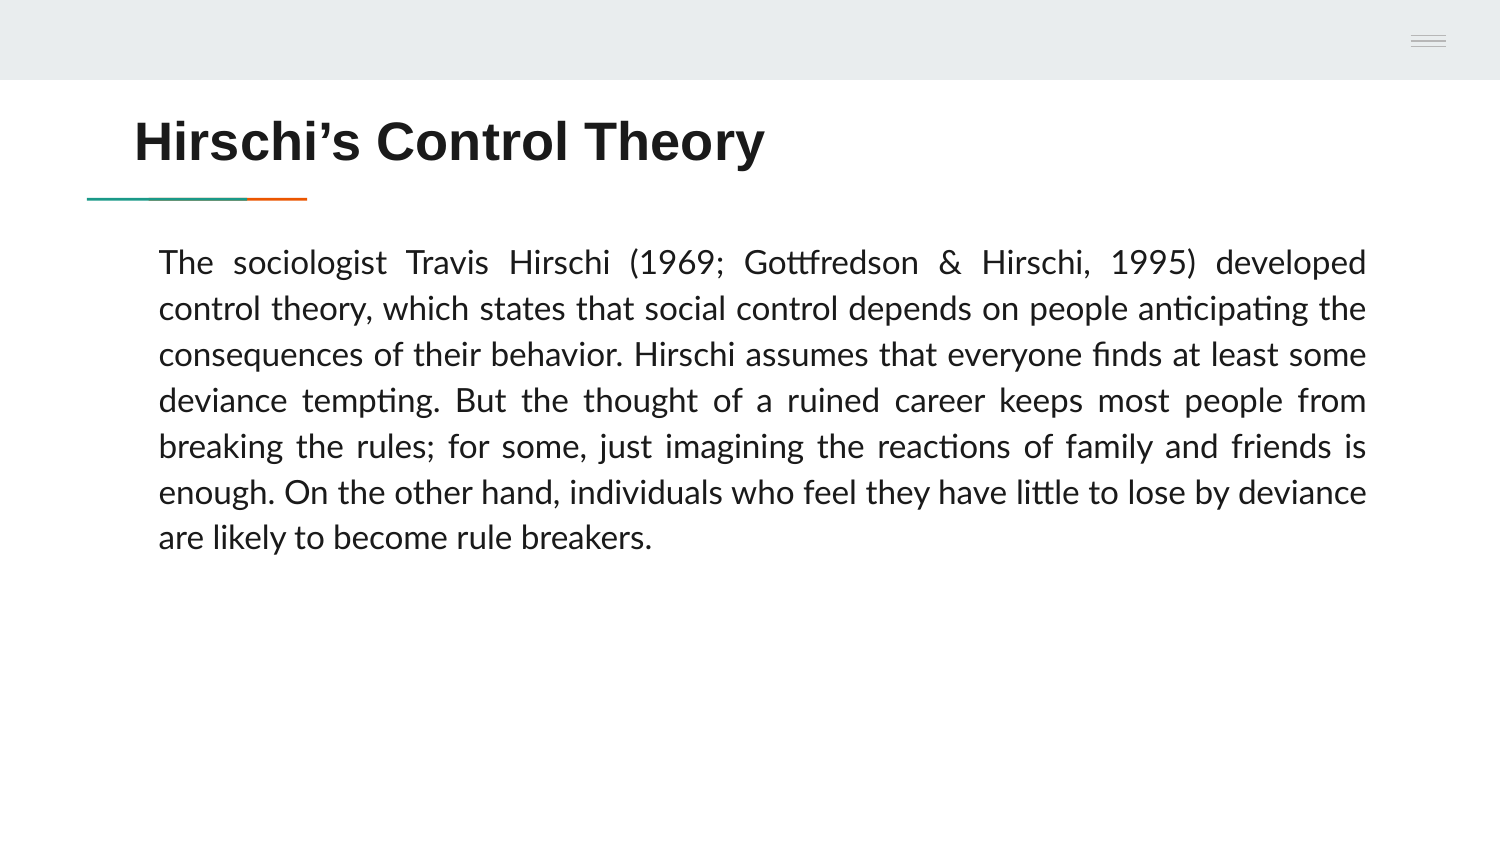

# Hirschi’s Control Theory
The sociologist Travis Hirschi (1969; Gottfredson & Hirschi, 1995) developed control theory, which states that social control depends on people anticipating the consequences of their behavior. Hirschi assumes that everyone finds at least some deviance tempting. But the thought of a ruined career keeps most people from breaking the rules; for some, just imagining the reactions of family and friends is enough. On the other hand, individuals who feel they have little to lose by deviance are likely to become rule breakers.